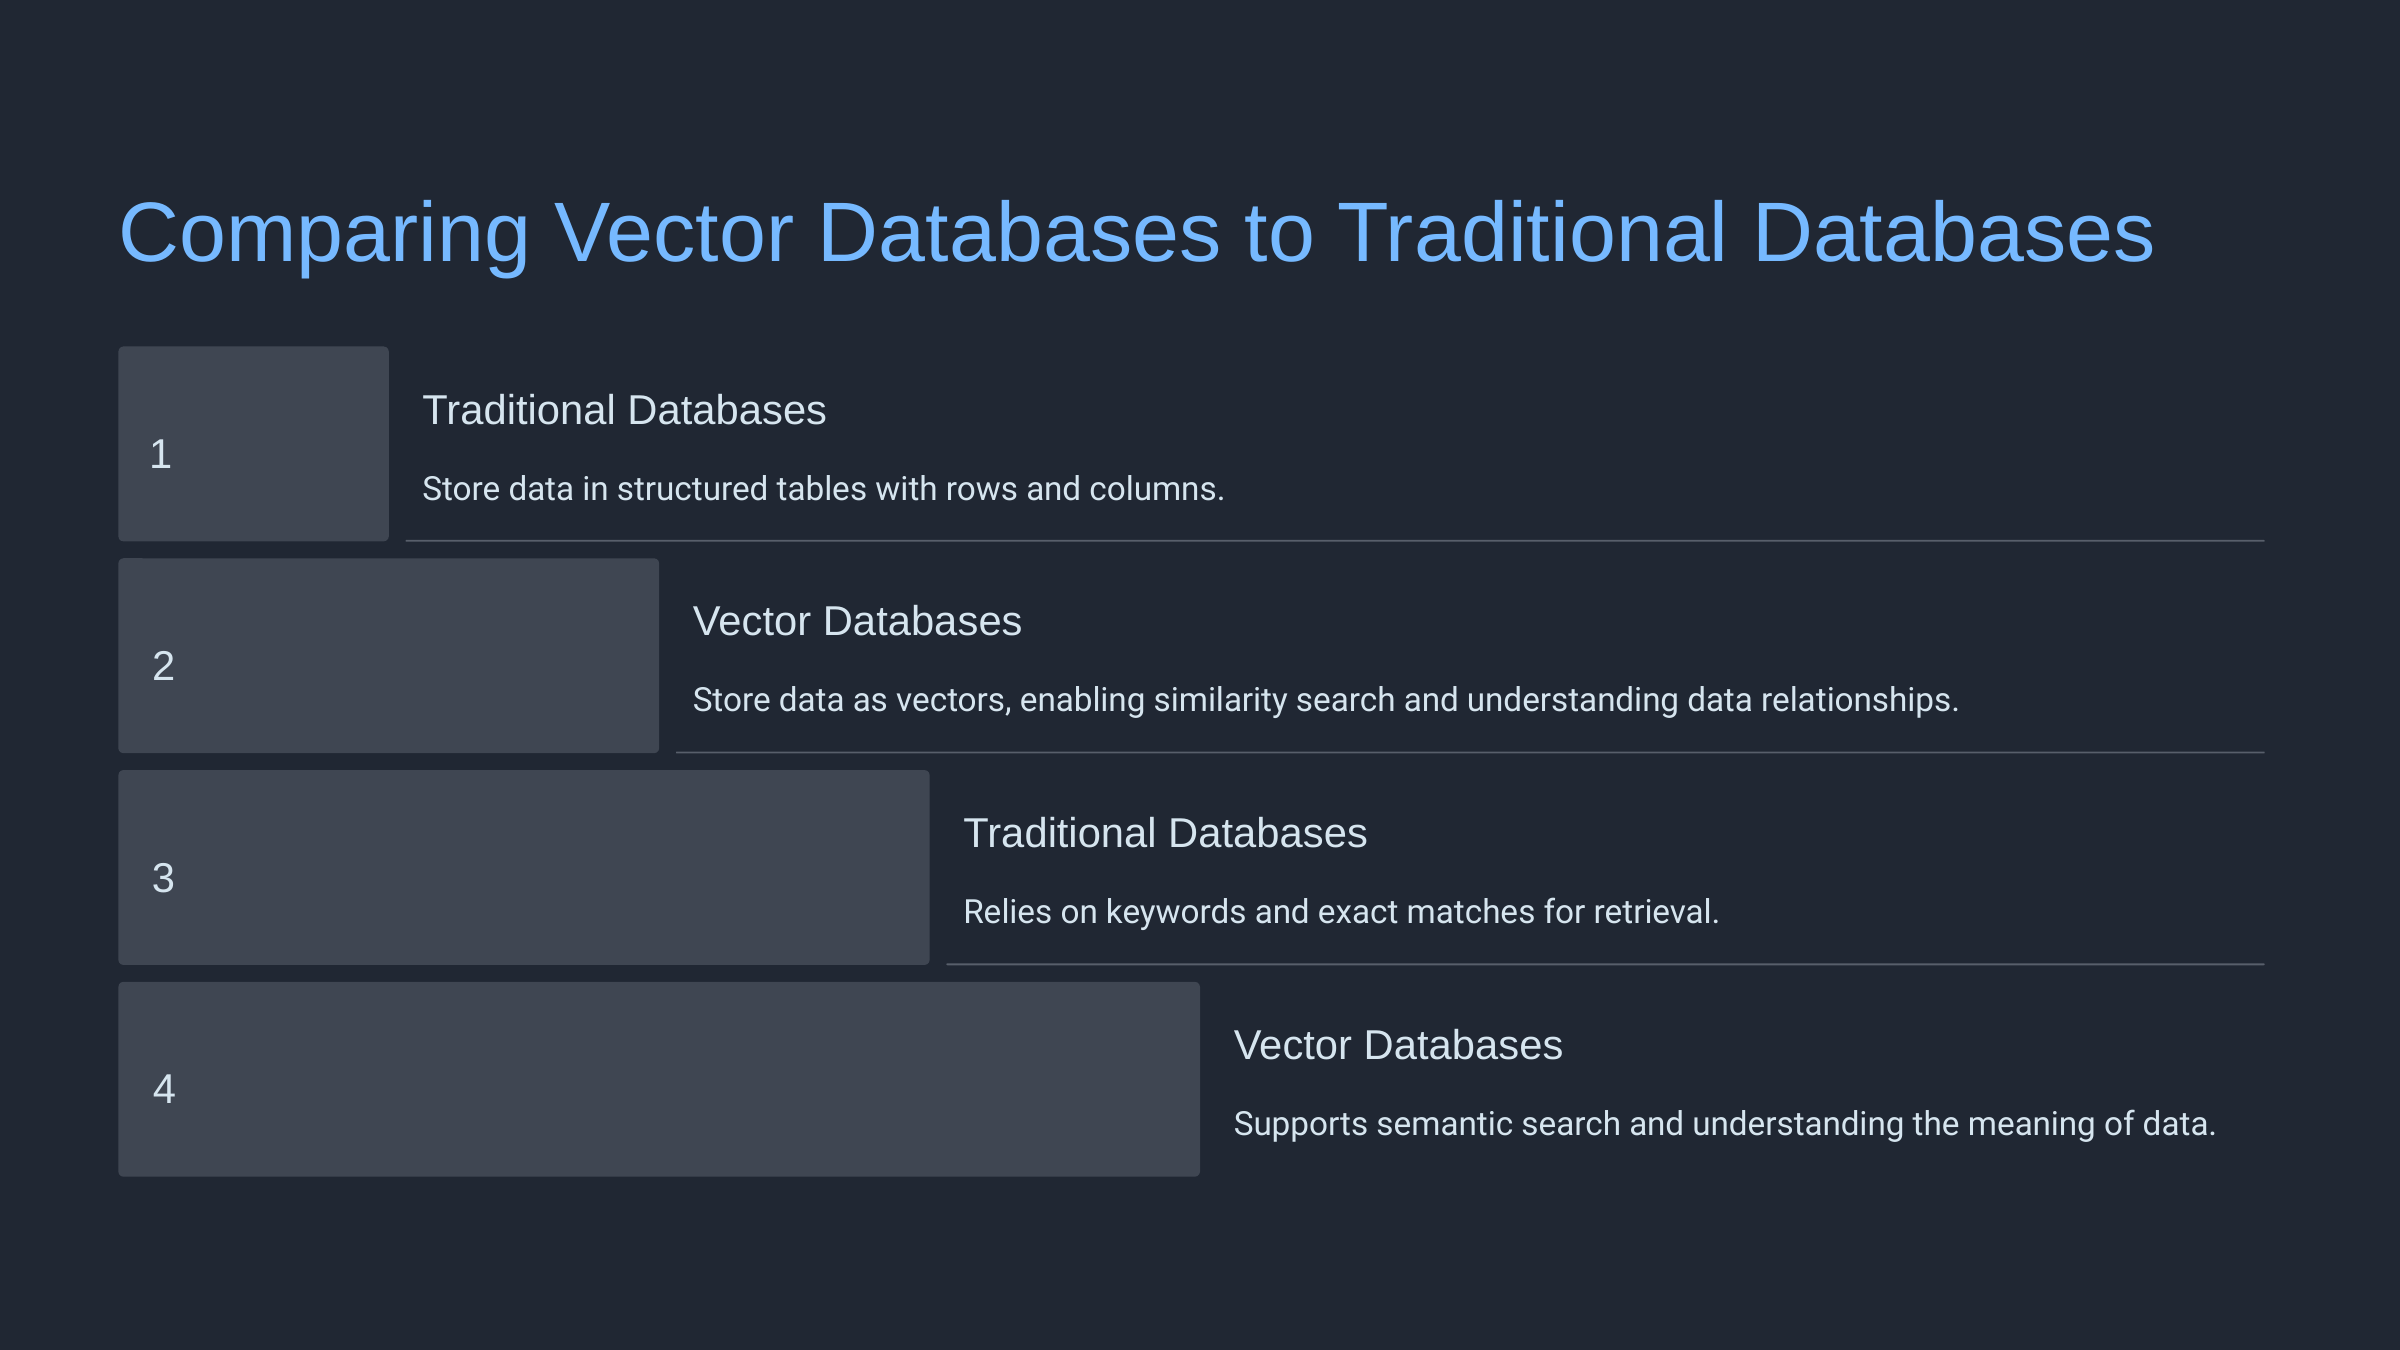

Comparing Vector Databases to Traditional Databases

Traditional Databases
1
Store data in structured tables with rows and columns.

Vector Databases
2
Store data as vectors, enabling similarity search and understanding data relationships.

Traditional Databases
3
Relies on keywords and exact matches for retrieval.

Vector Databases
4
Supports semantic search and understanding the meaning of data.